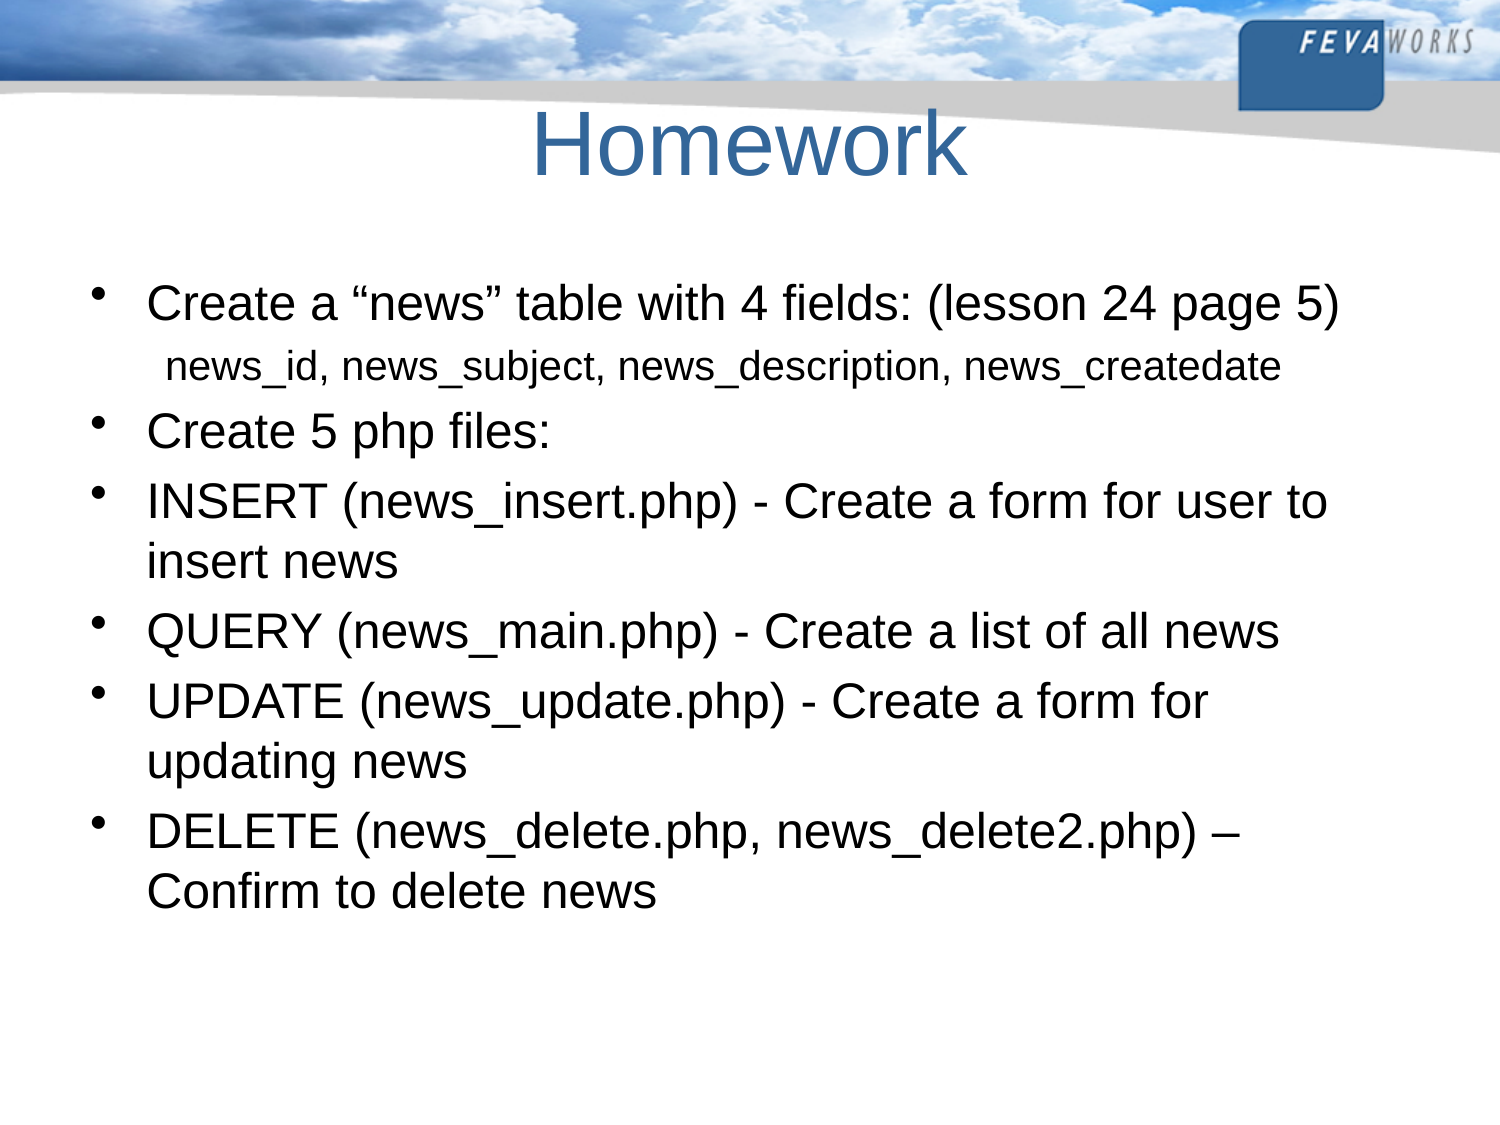

# Homework
Create a “news” table with 4 fields: (lesson 24 page 5)
news_id, news_subject, news_description, news_createdate
Create 5 php files:
INSERT (news_insert.php) - Create a form for user to insert news
QUERY (news_main.php) - Create a list of all news
UPDATE (news_update.php) - Create a form for updating news
DELETE (news_delete.php, news_delete2.php) – Confirm to delete news